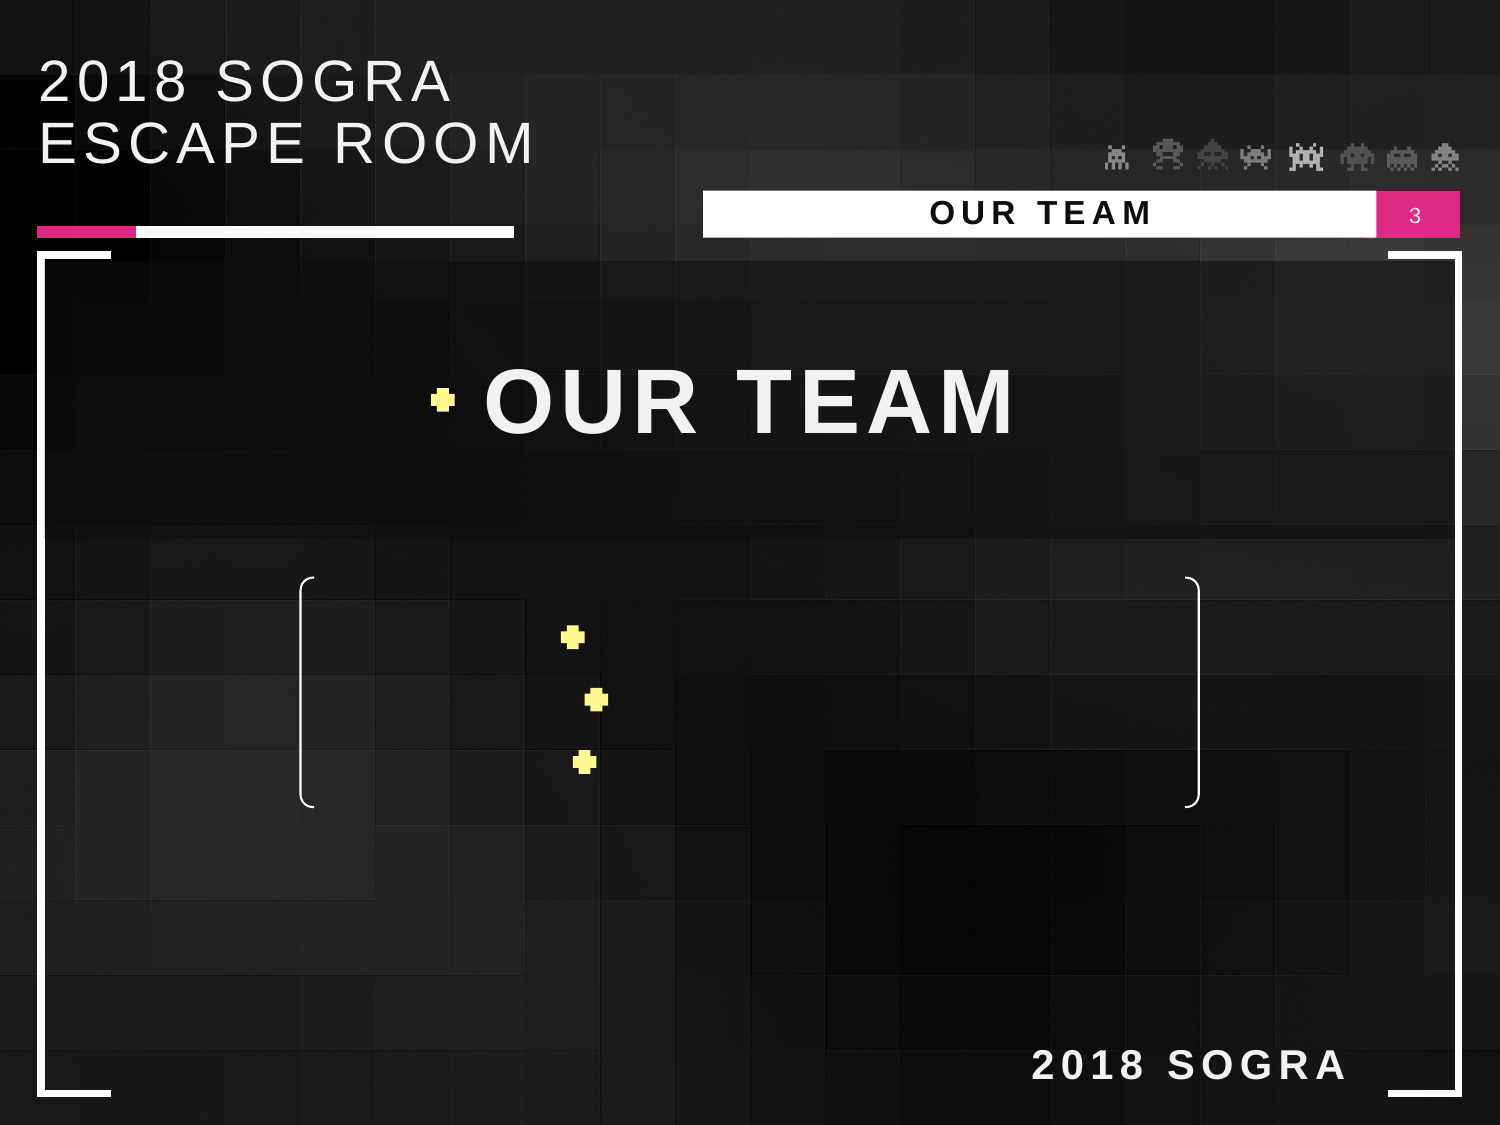

# 2018 SOGRA ESCAPE ROOM
OUR TEAM
3

OUR TEAM

SANG HOON NAM
JIN WOO JANG
HYUNG JIN JEON

2018 SOGRA